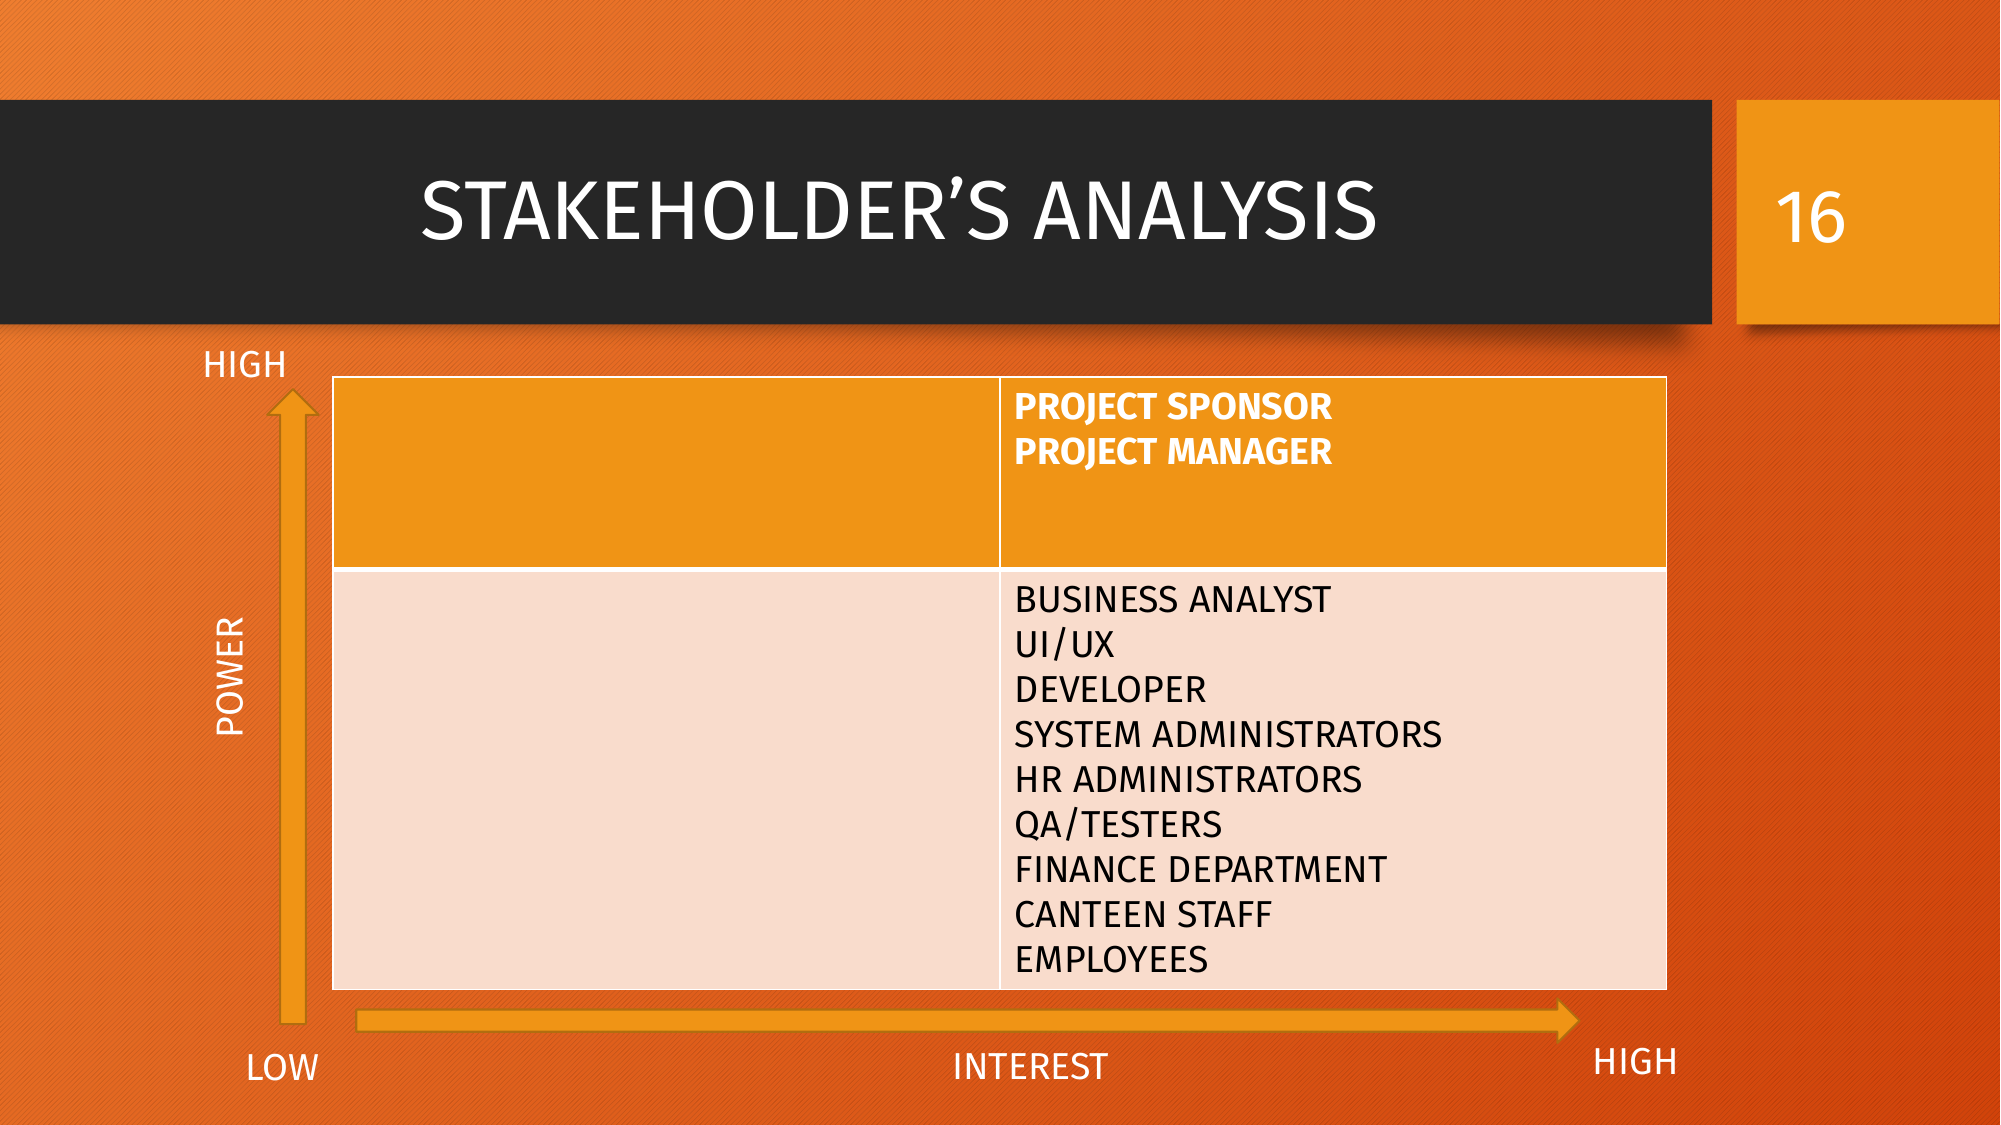

16
# STAKEHOLDER’S ANALYSIS
HIGH
|  | PROJECT SPONSOR PROJECT MANAGER |
| --- | --- |
|  | BUSINESS ANALYST UI/UX DEVELOPER SYSTEM ADMINISTRATORS HR ADMINISTRATORS QA/TESTERS FINANCE DEPARTMENT CANTEEN STAFF EMPLOYEES |

POWER

HIGH
INTEREST
LOW